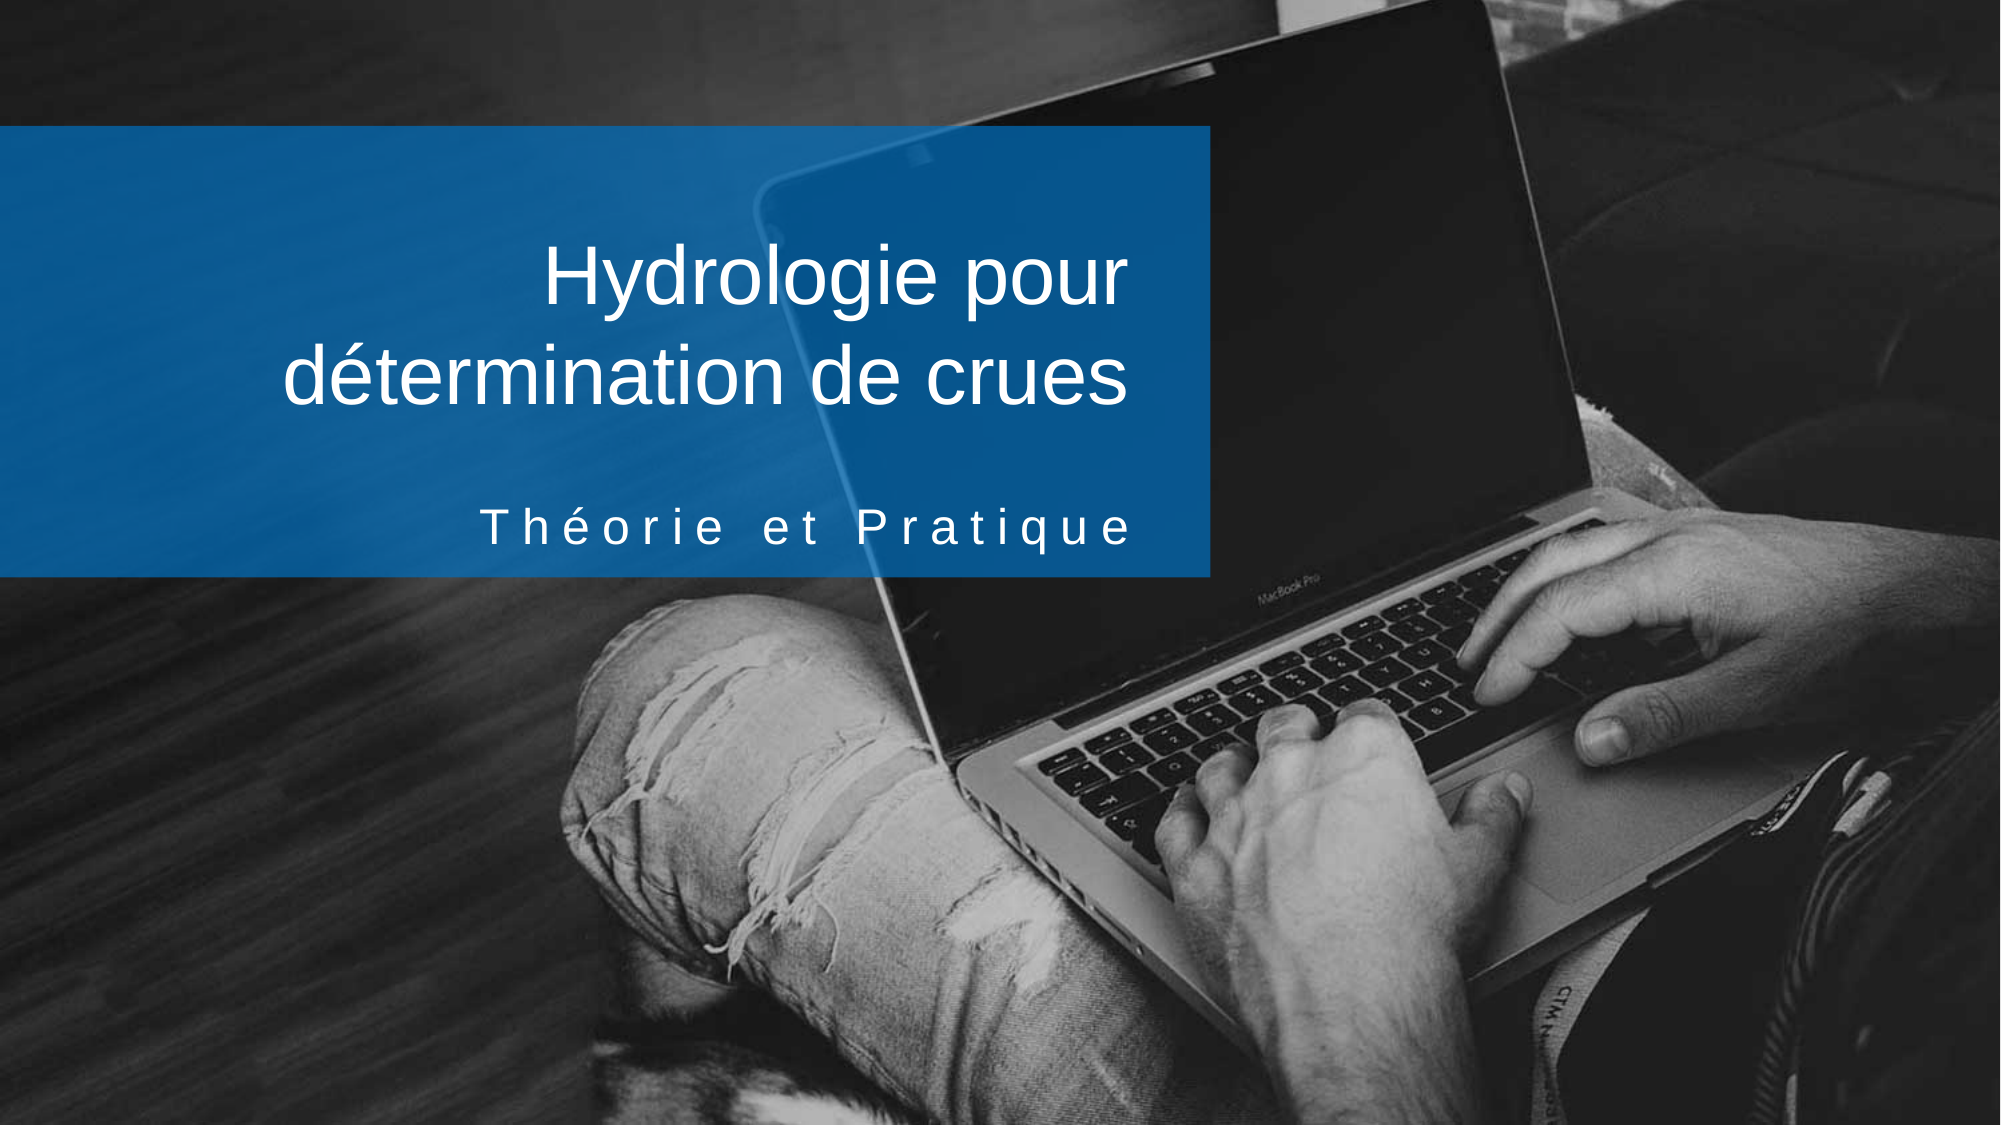

Hydrologie pour détermination de crues
Théorie et Pratique